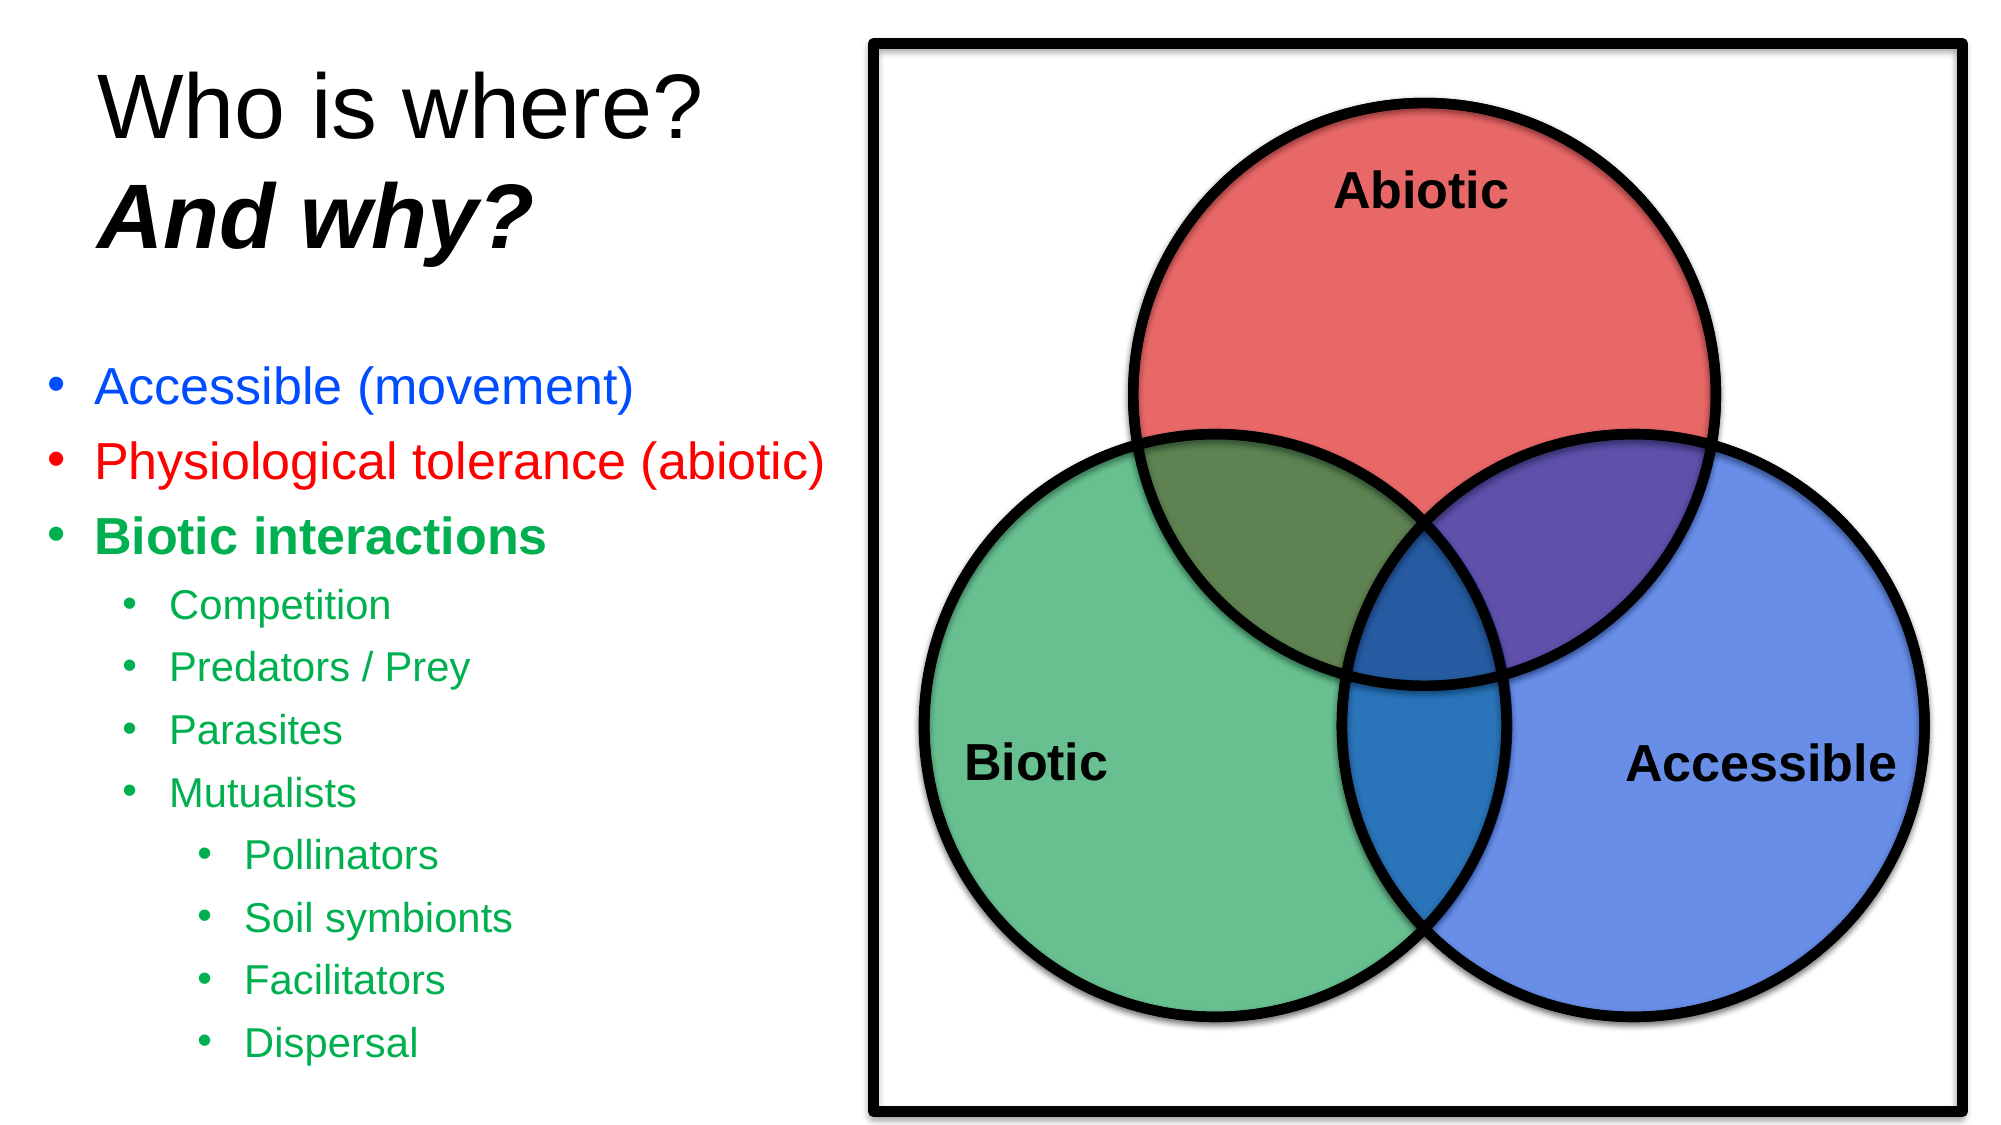

Who is where?
And why?

Abiotic
Accessible (movement)
Physiological tolerance (abiotic)
Biotic interactions
Competition
Predators / Prey
Parasites
Mutualists
Pollinators
Soil symbionts
Facilitators
Dispersal

Biotic
Accessible